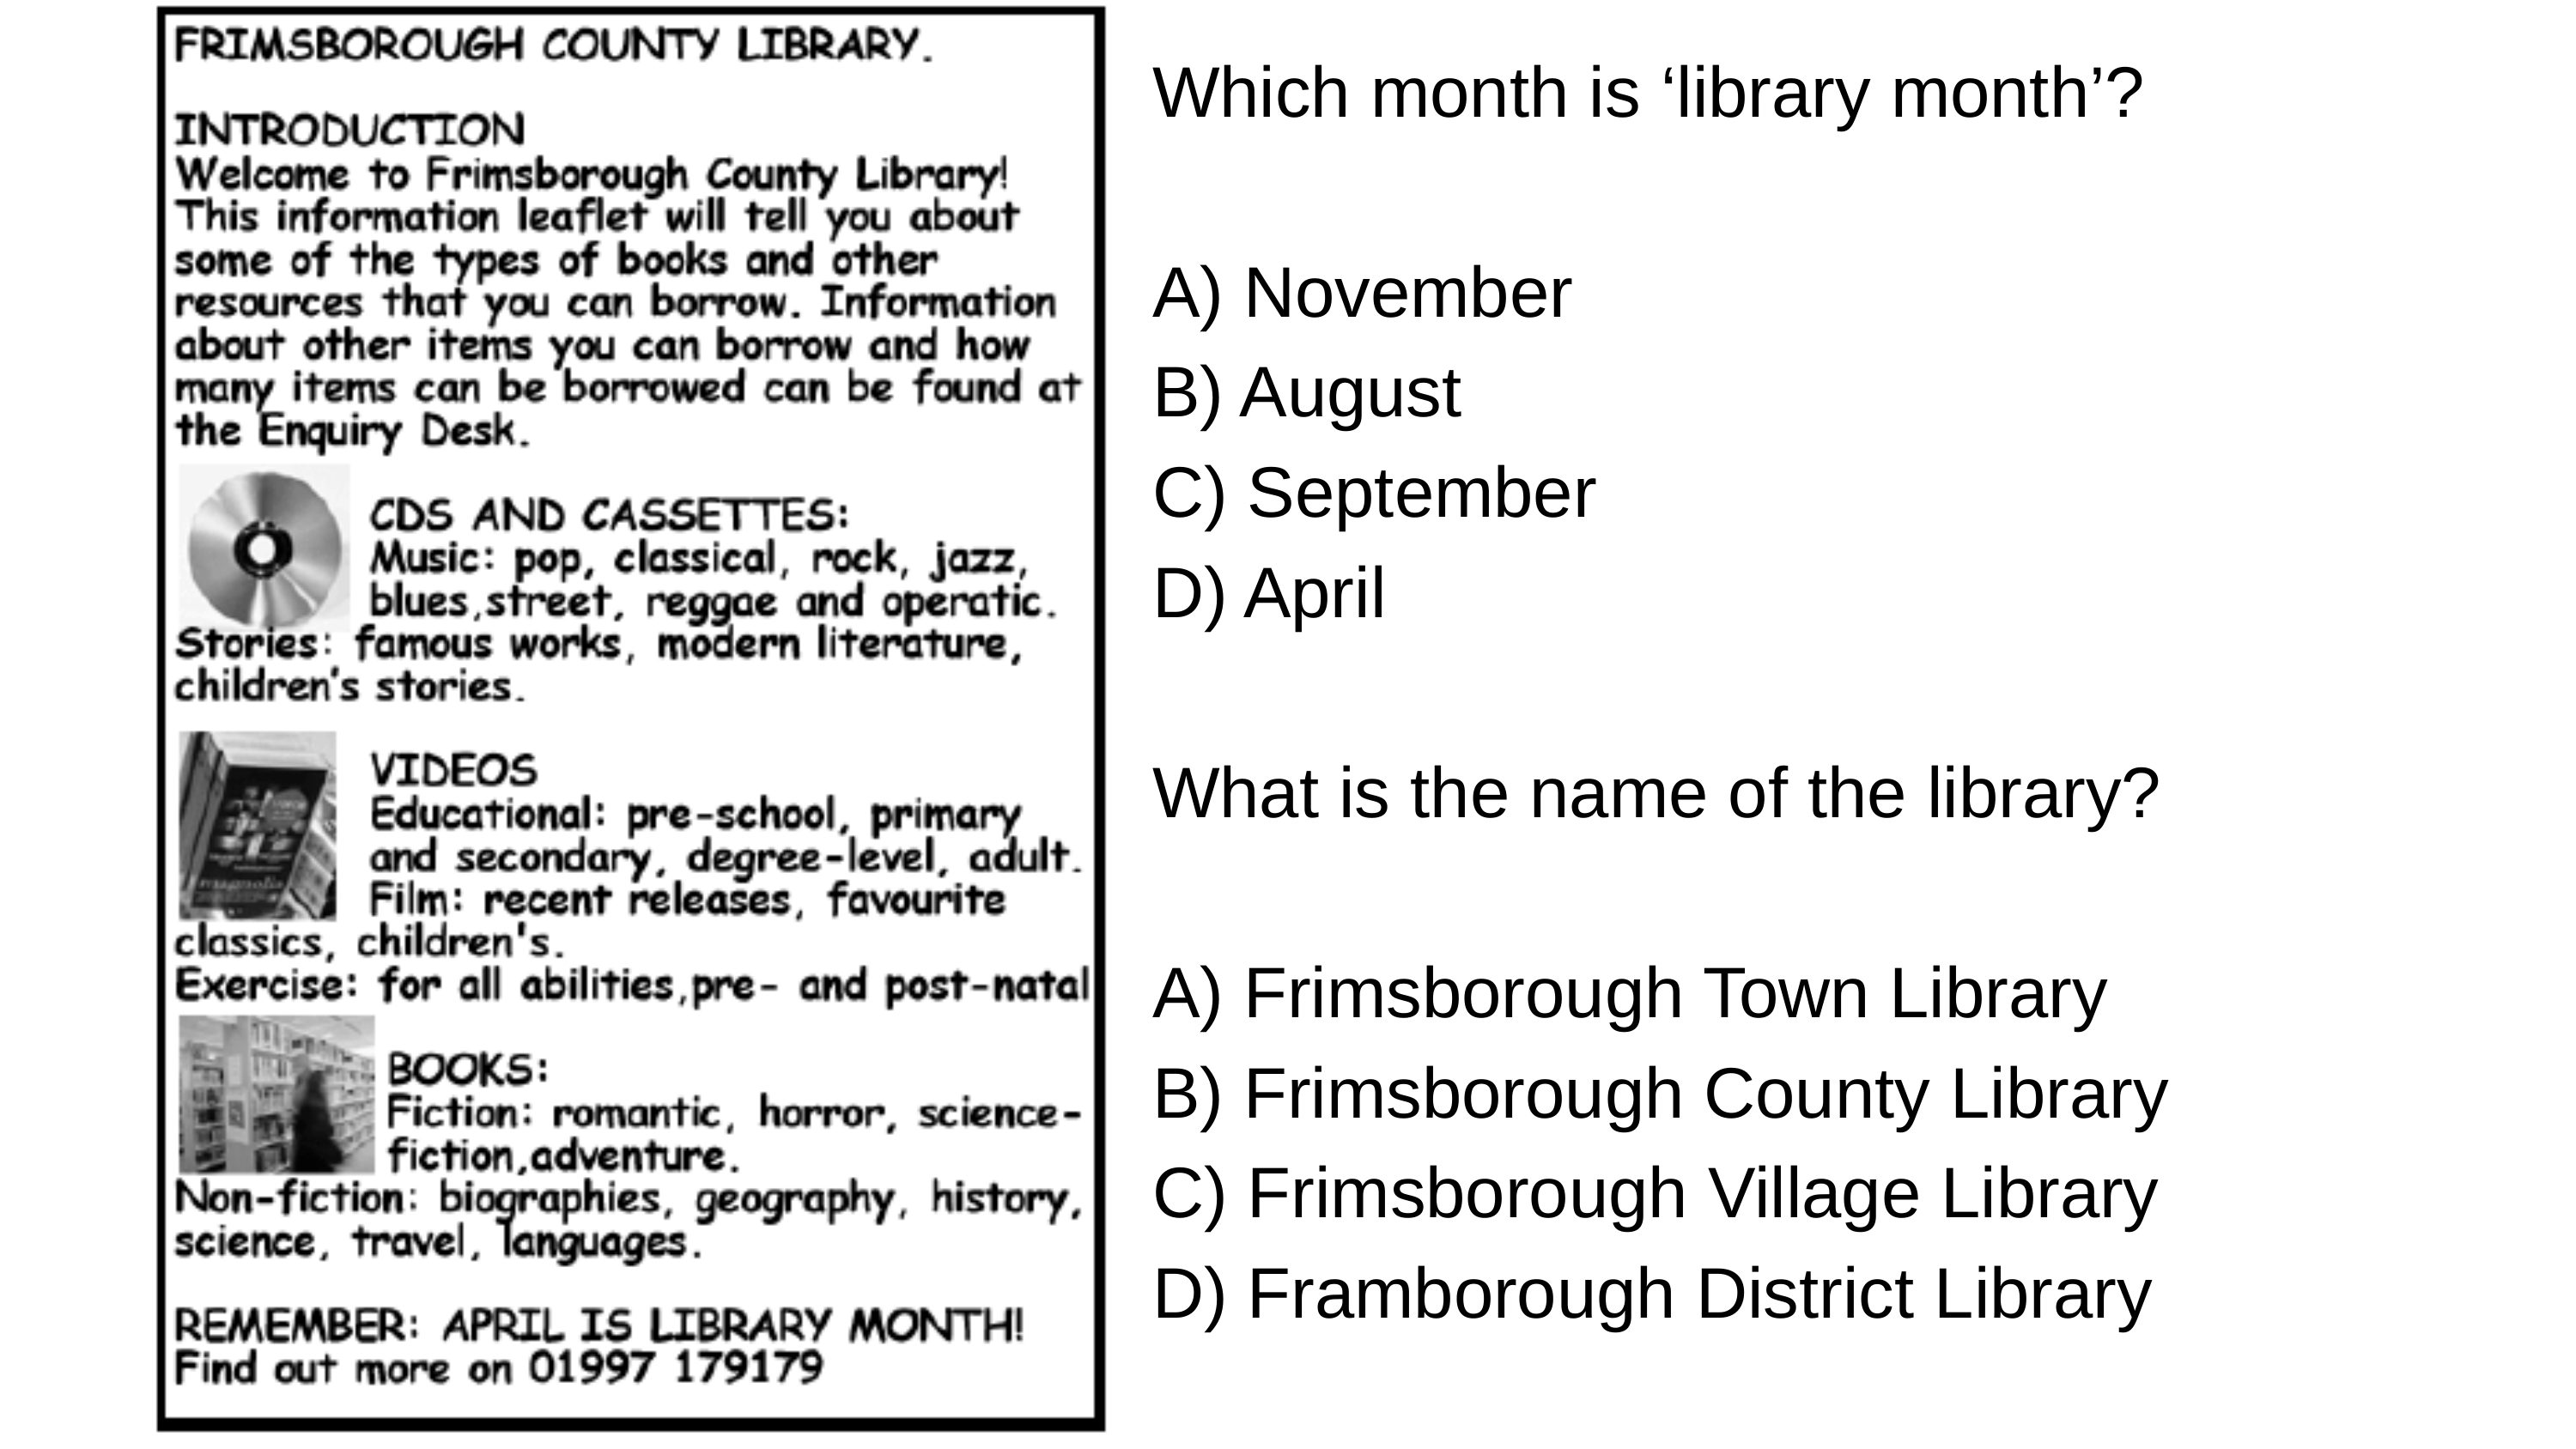

Which month is ‘library month’?

A) November
B) August
C) September
D) April

What is the name of the library?

A) Frimsborough Town Library
B) Frimsborough County Library
C) Frimsborough Village Library
D) Framborough District Library